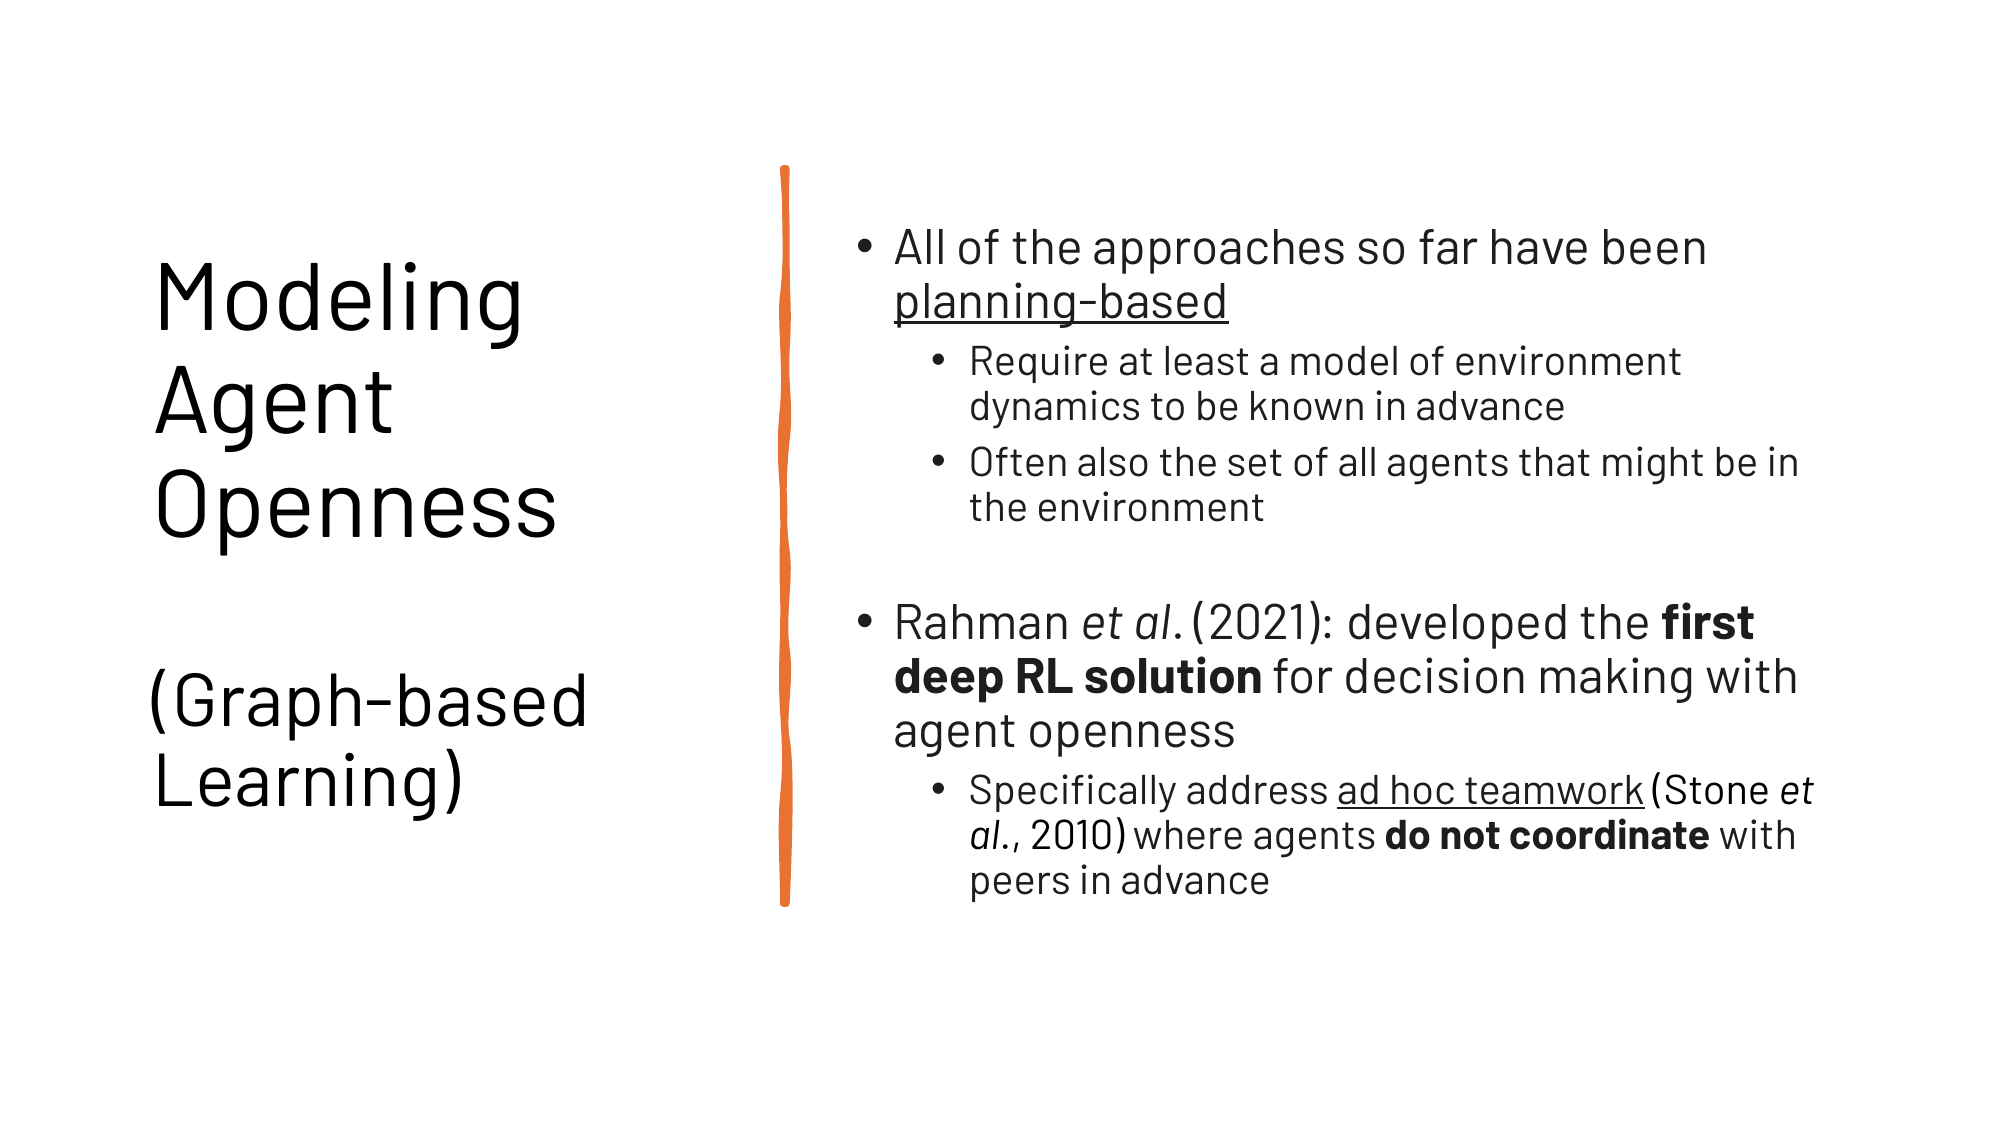

# Modeling Agent Openness (Graph-based Learning)
All of the approaches so far have been planning-based
Require at least a model of environment dynamics to be known in advance
Often also the set of all agents that might be in the environment
Rahman et al. (2021): developed the first deep RL solution for decision making with agent openness
Specifically address ad hoc teamwork (Stone et al., 2010) where agents do not coordinate with peers in advance